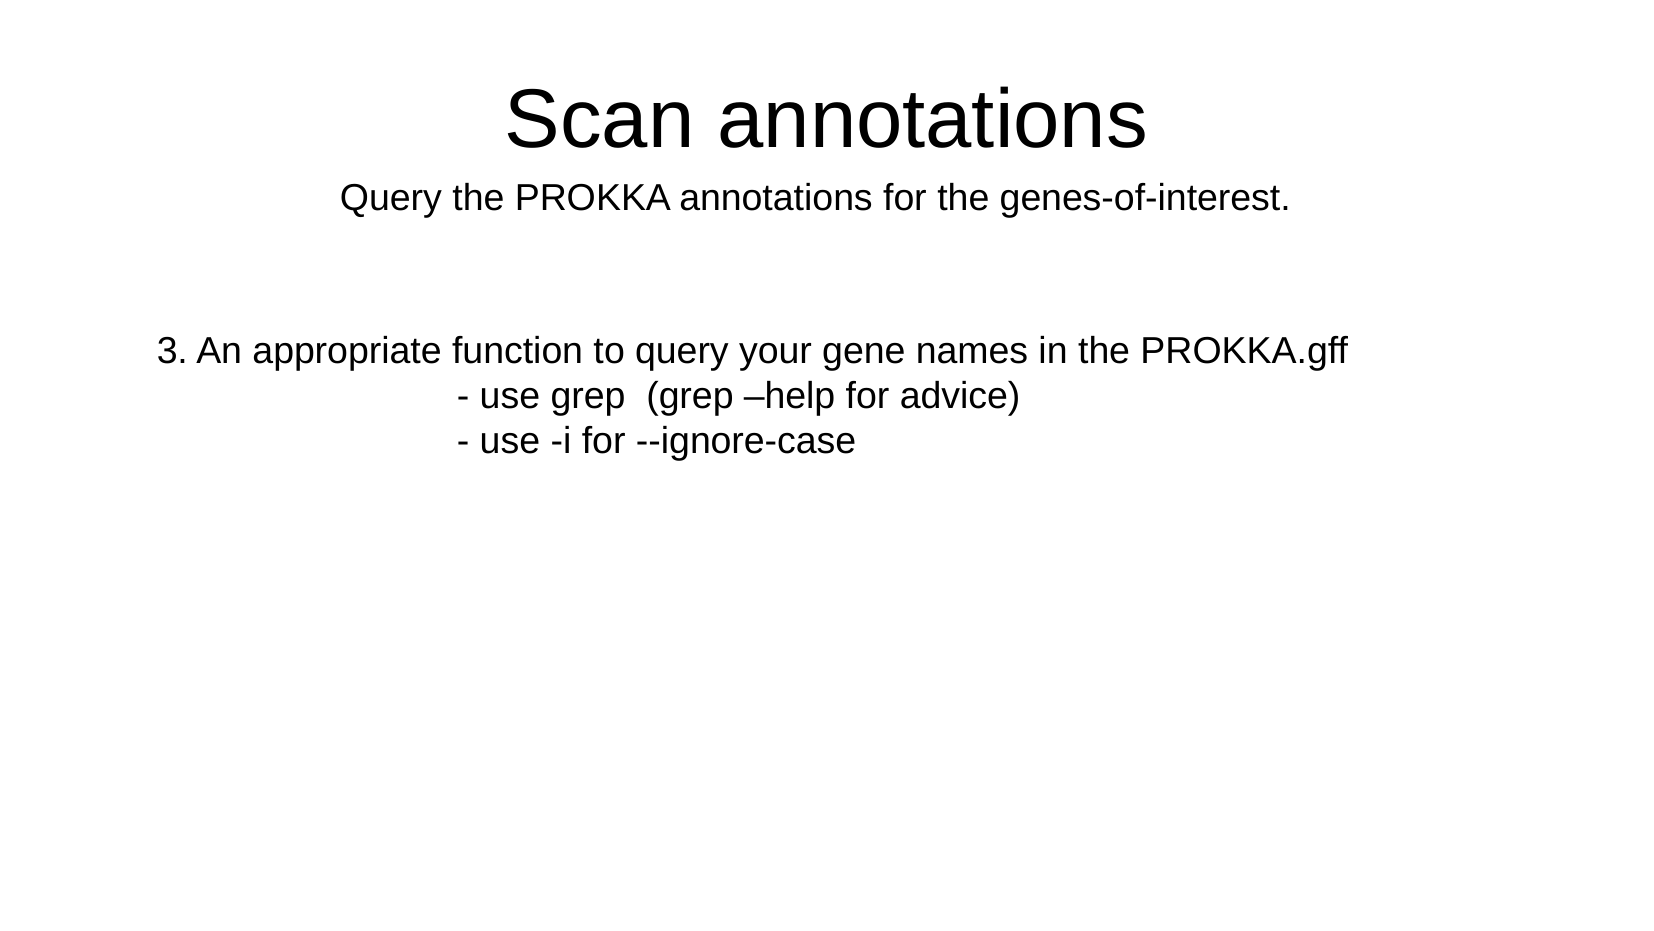

Scan annotations
Query the PROKKA annotations for the genes-of-interest.
3. An appropriate function to query your gene names in the PROKKA.gff
		- use grep  (grep –help for advice)
		- use -i for --ignore-case